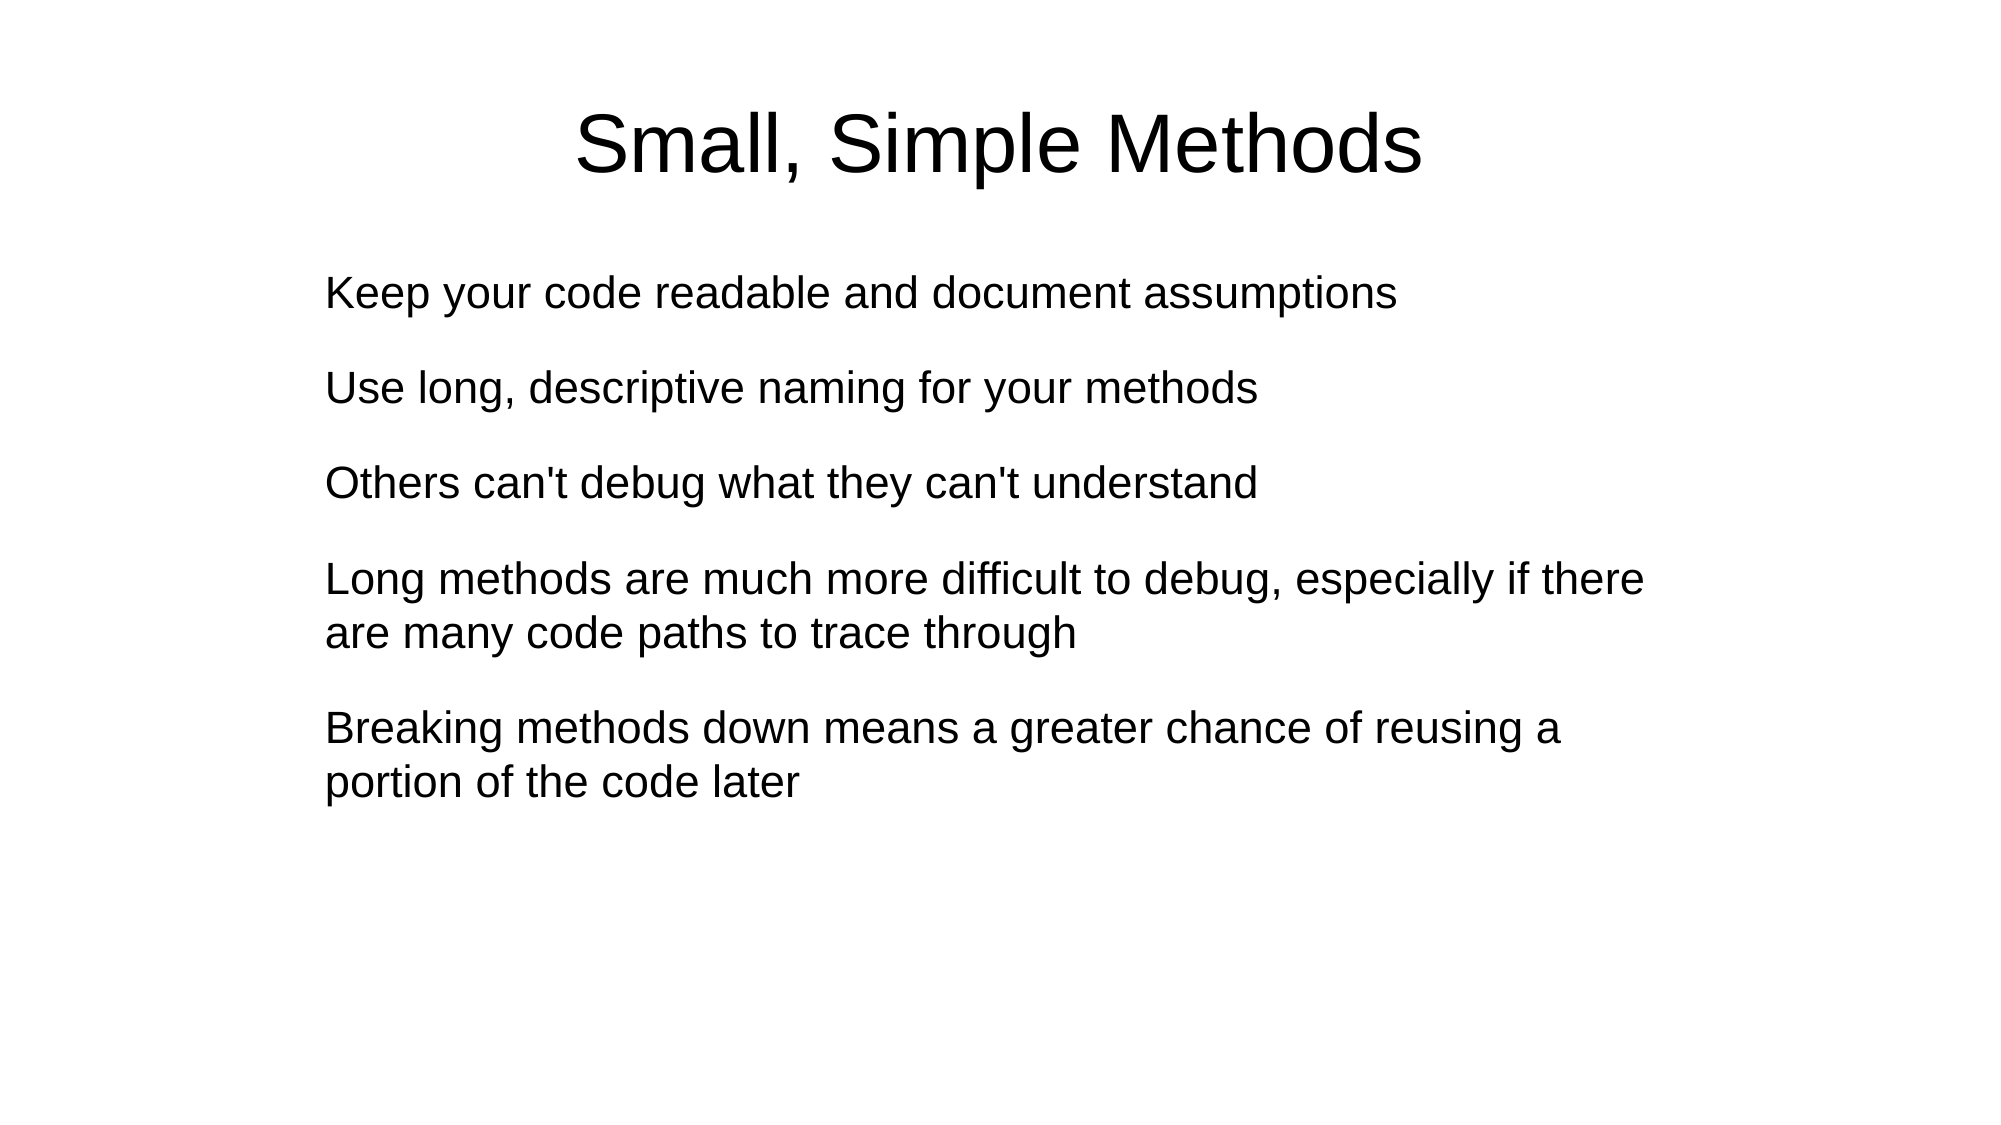

Small, Simple Methods
Keep your code readable and document assumptions

Use long, descriptive naming for your methods

Others can't debug what they can't understand

Long methods are much more difficult to debug, especially if there are many code paths to trace through

Breaking methods down means a greater chance of reusing a portion of the code later